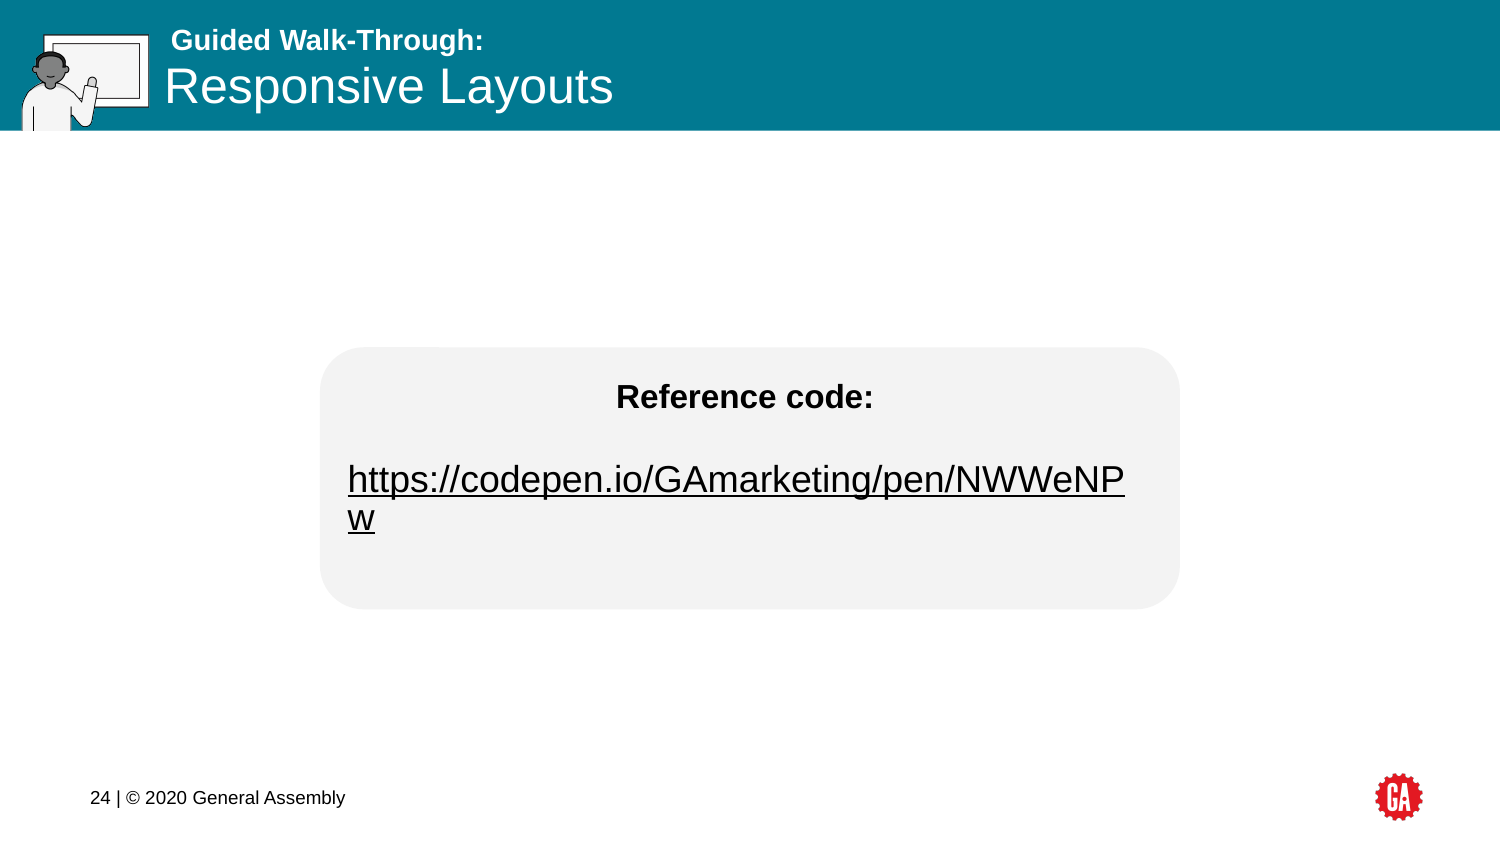

Refer to the following CodePen for examples of specific responsive
layout properties.
# Responsive Layouts
Reference code:
https://codepen.io/GAmarketing/pen/NWWeNPw
24 | © 2020 General Assembly

24